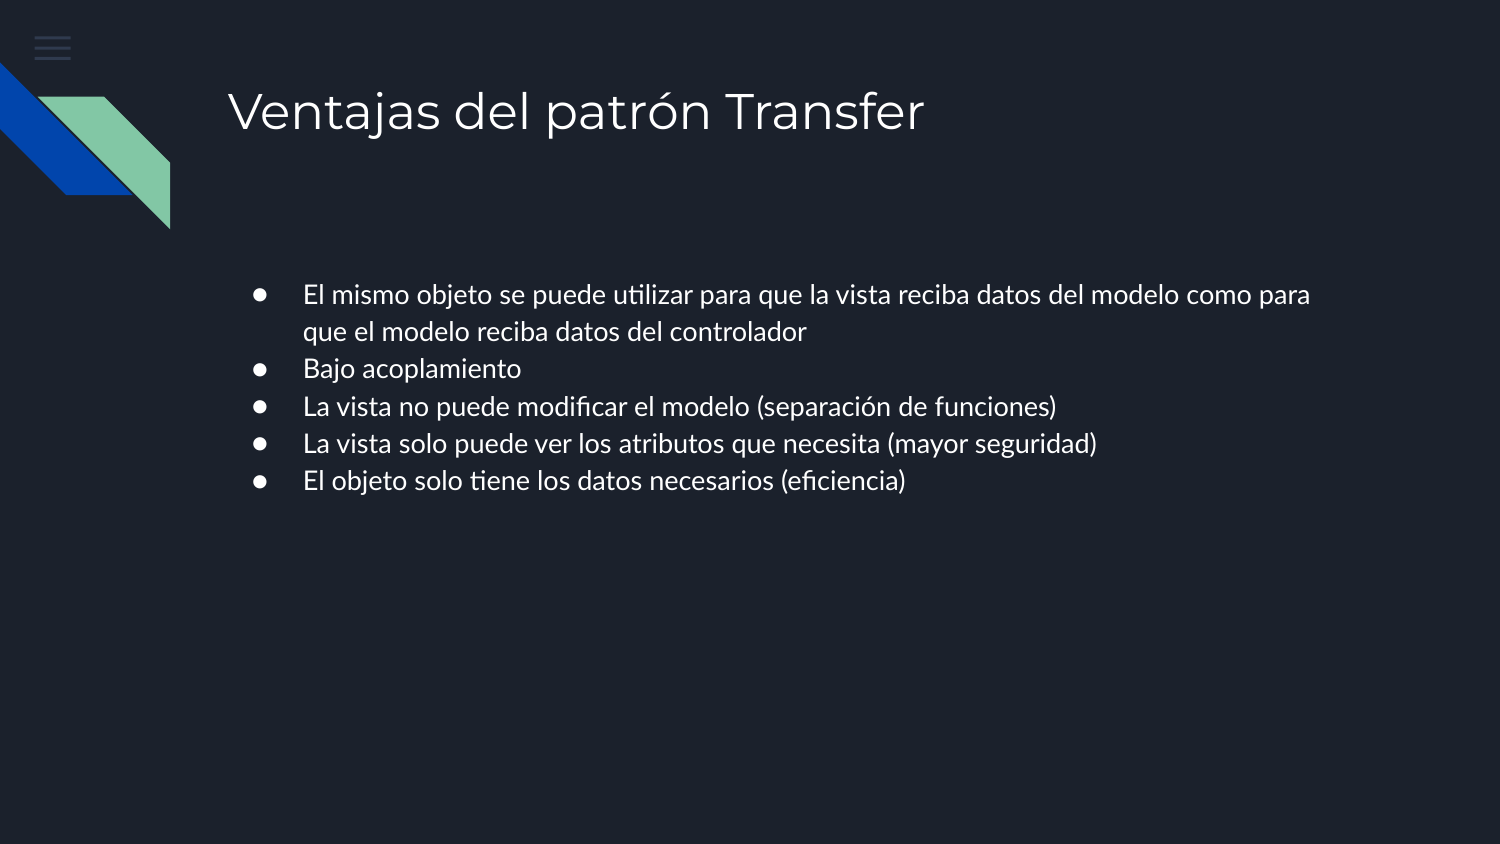

# Ventajas del patrón Transfer
El mismo objeto se puede utilizar para que la vista reciba datos del modelo como para que el modelo reciba datos del controlador
Bajo acoplamiento
La vista no puede modificar el modelo (separación de funciones)
La vista solo puede ver los atributos que necesita (mayor seguridad)
El objeto solo tiene los datos necesarios (eficiencia)